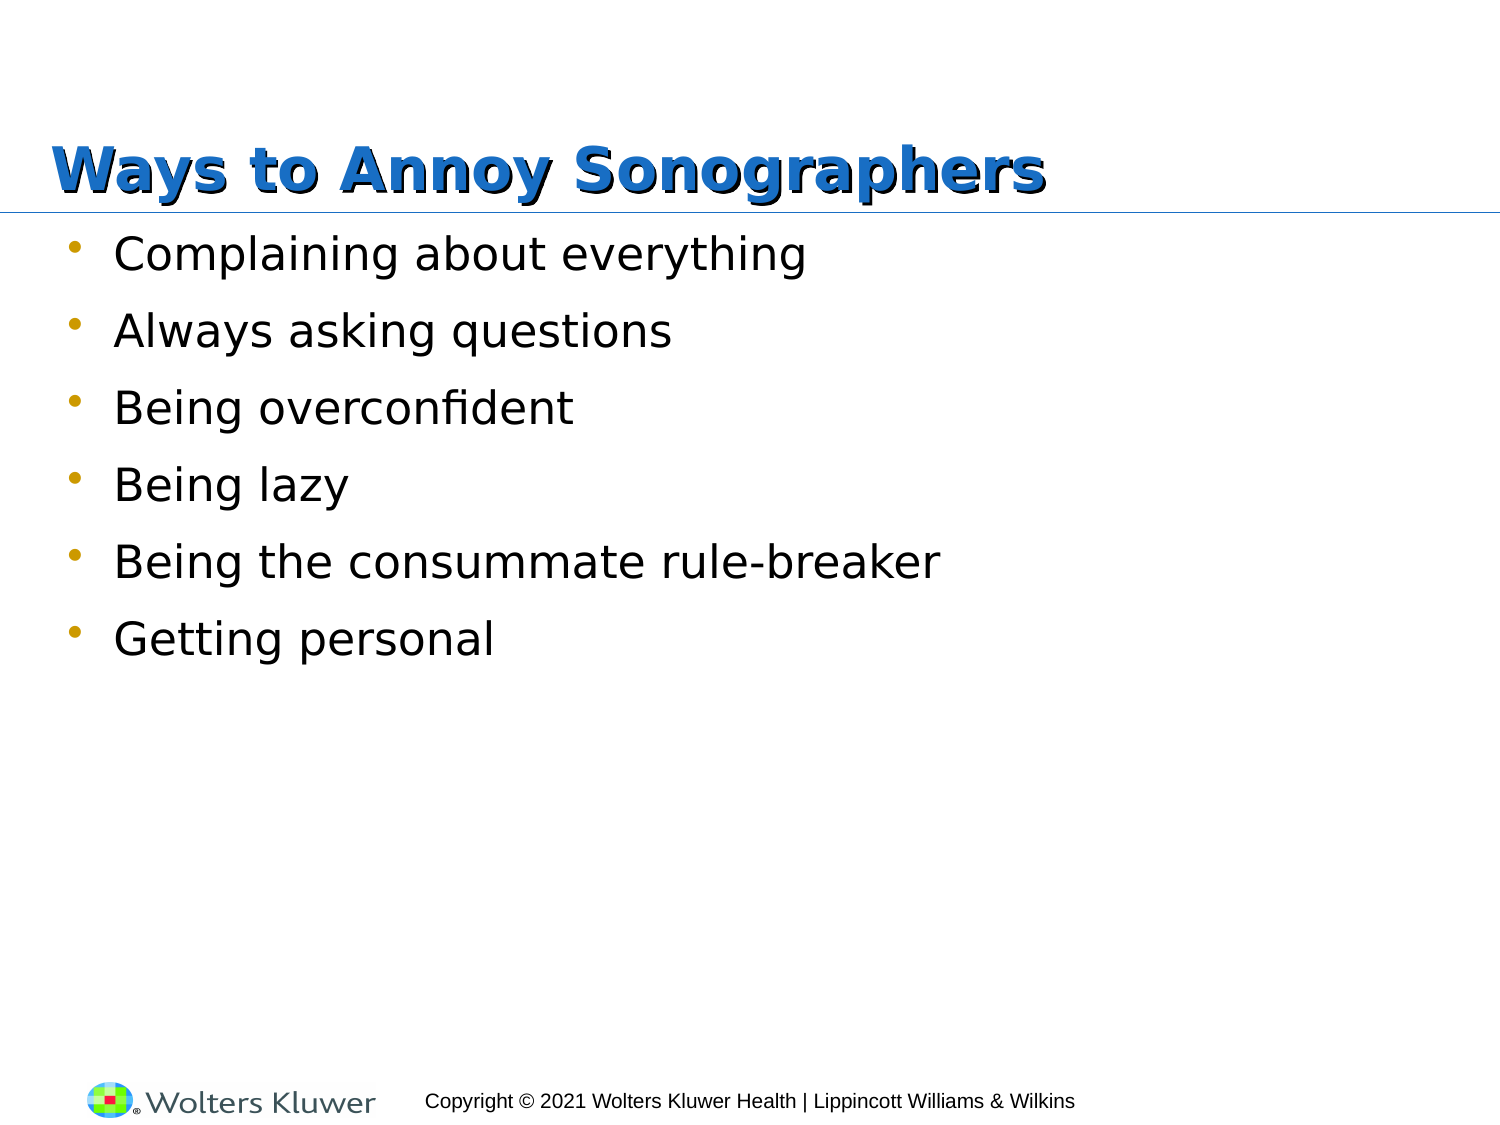

# Ways to Annoy Sonographers
Complaining about everything
Always asking questions
Being overconfident
Being lazy
Being the consummate rule-breaker
Getting personal